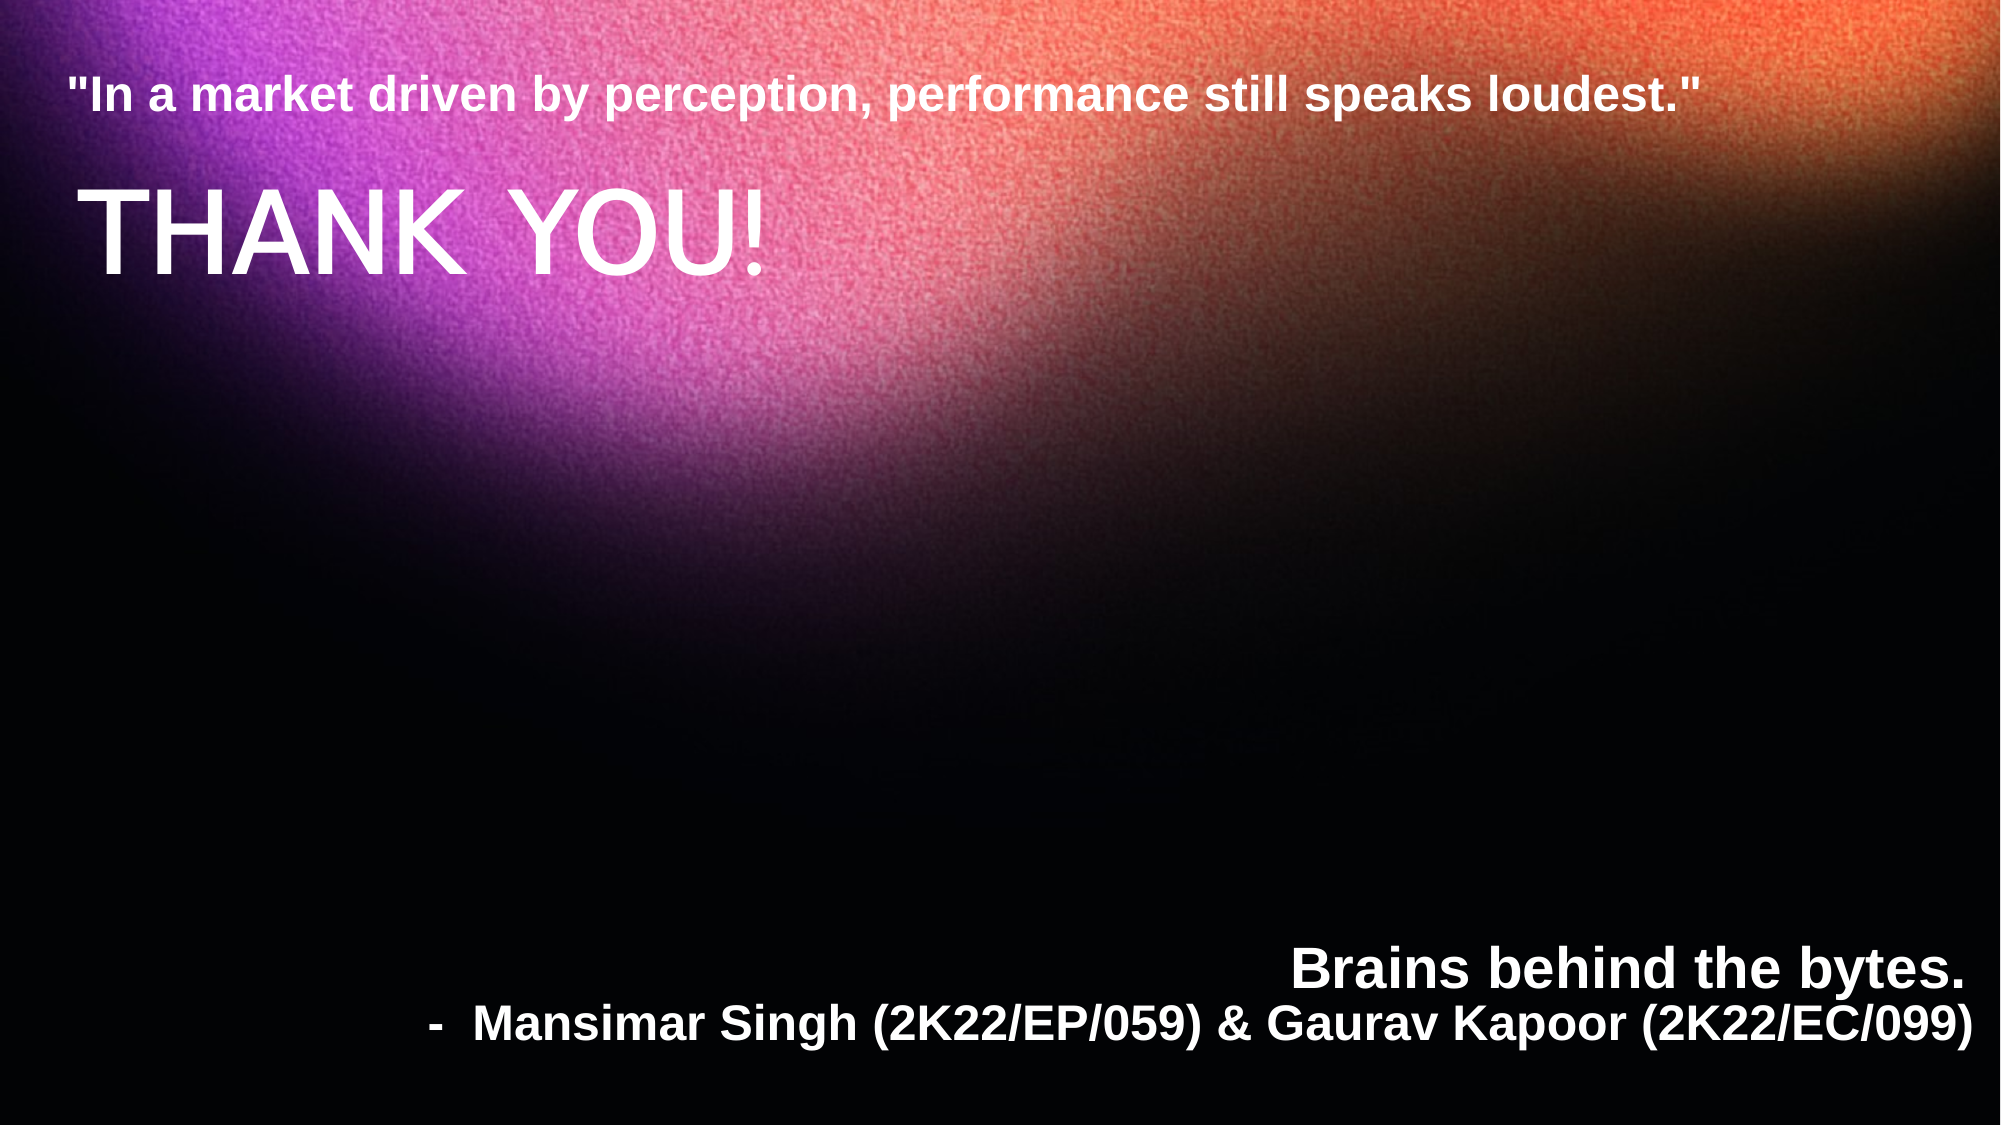

"In a market driven by perception, performance still speaks loudest."
THANK YOU!
Brains behind the bytes.
-  Mansimar Singh (2K22/EP/059) & Gaurav Kapoor (2K22/EC/099)